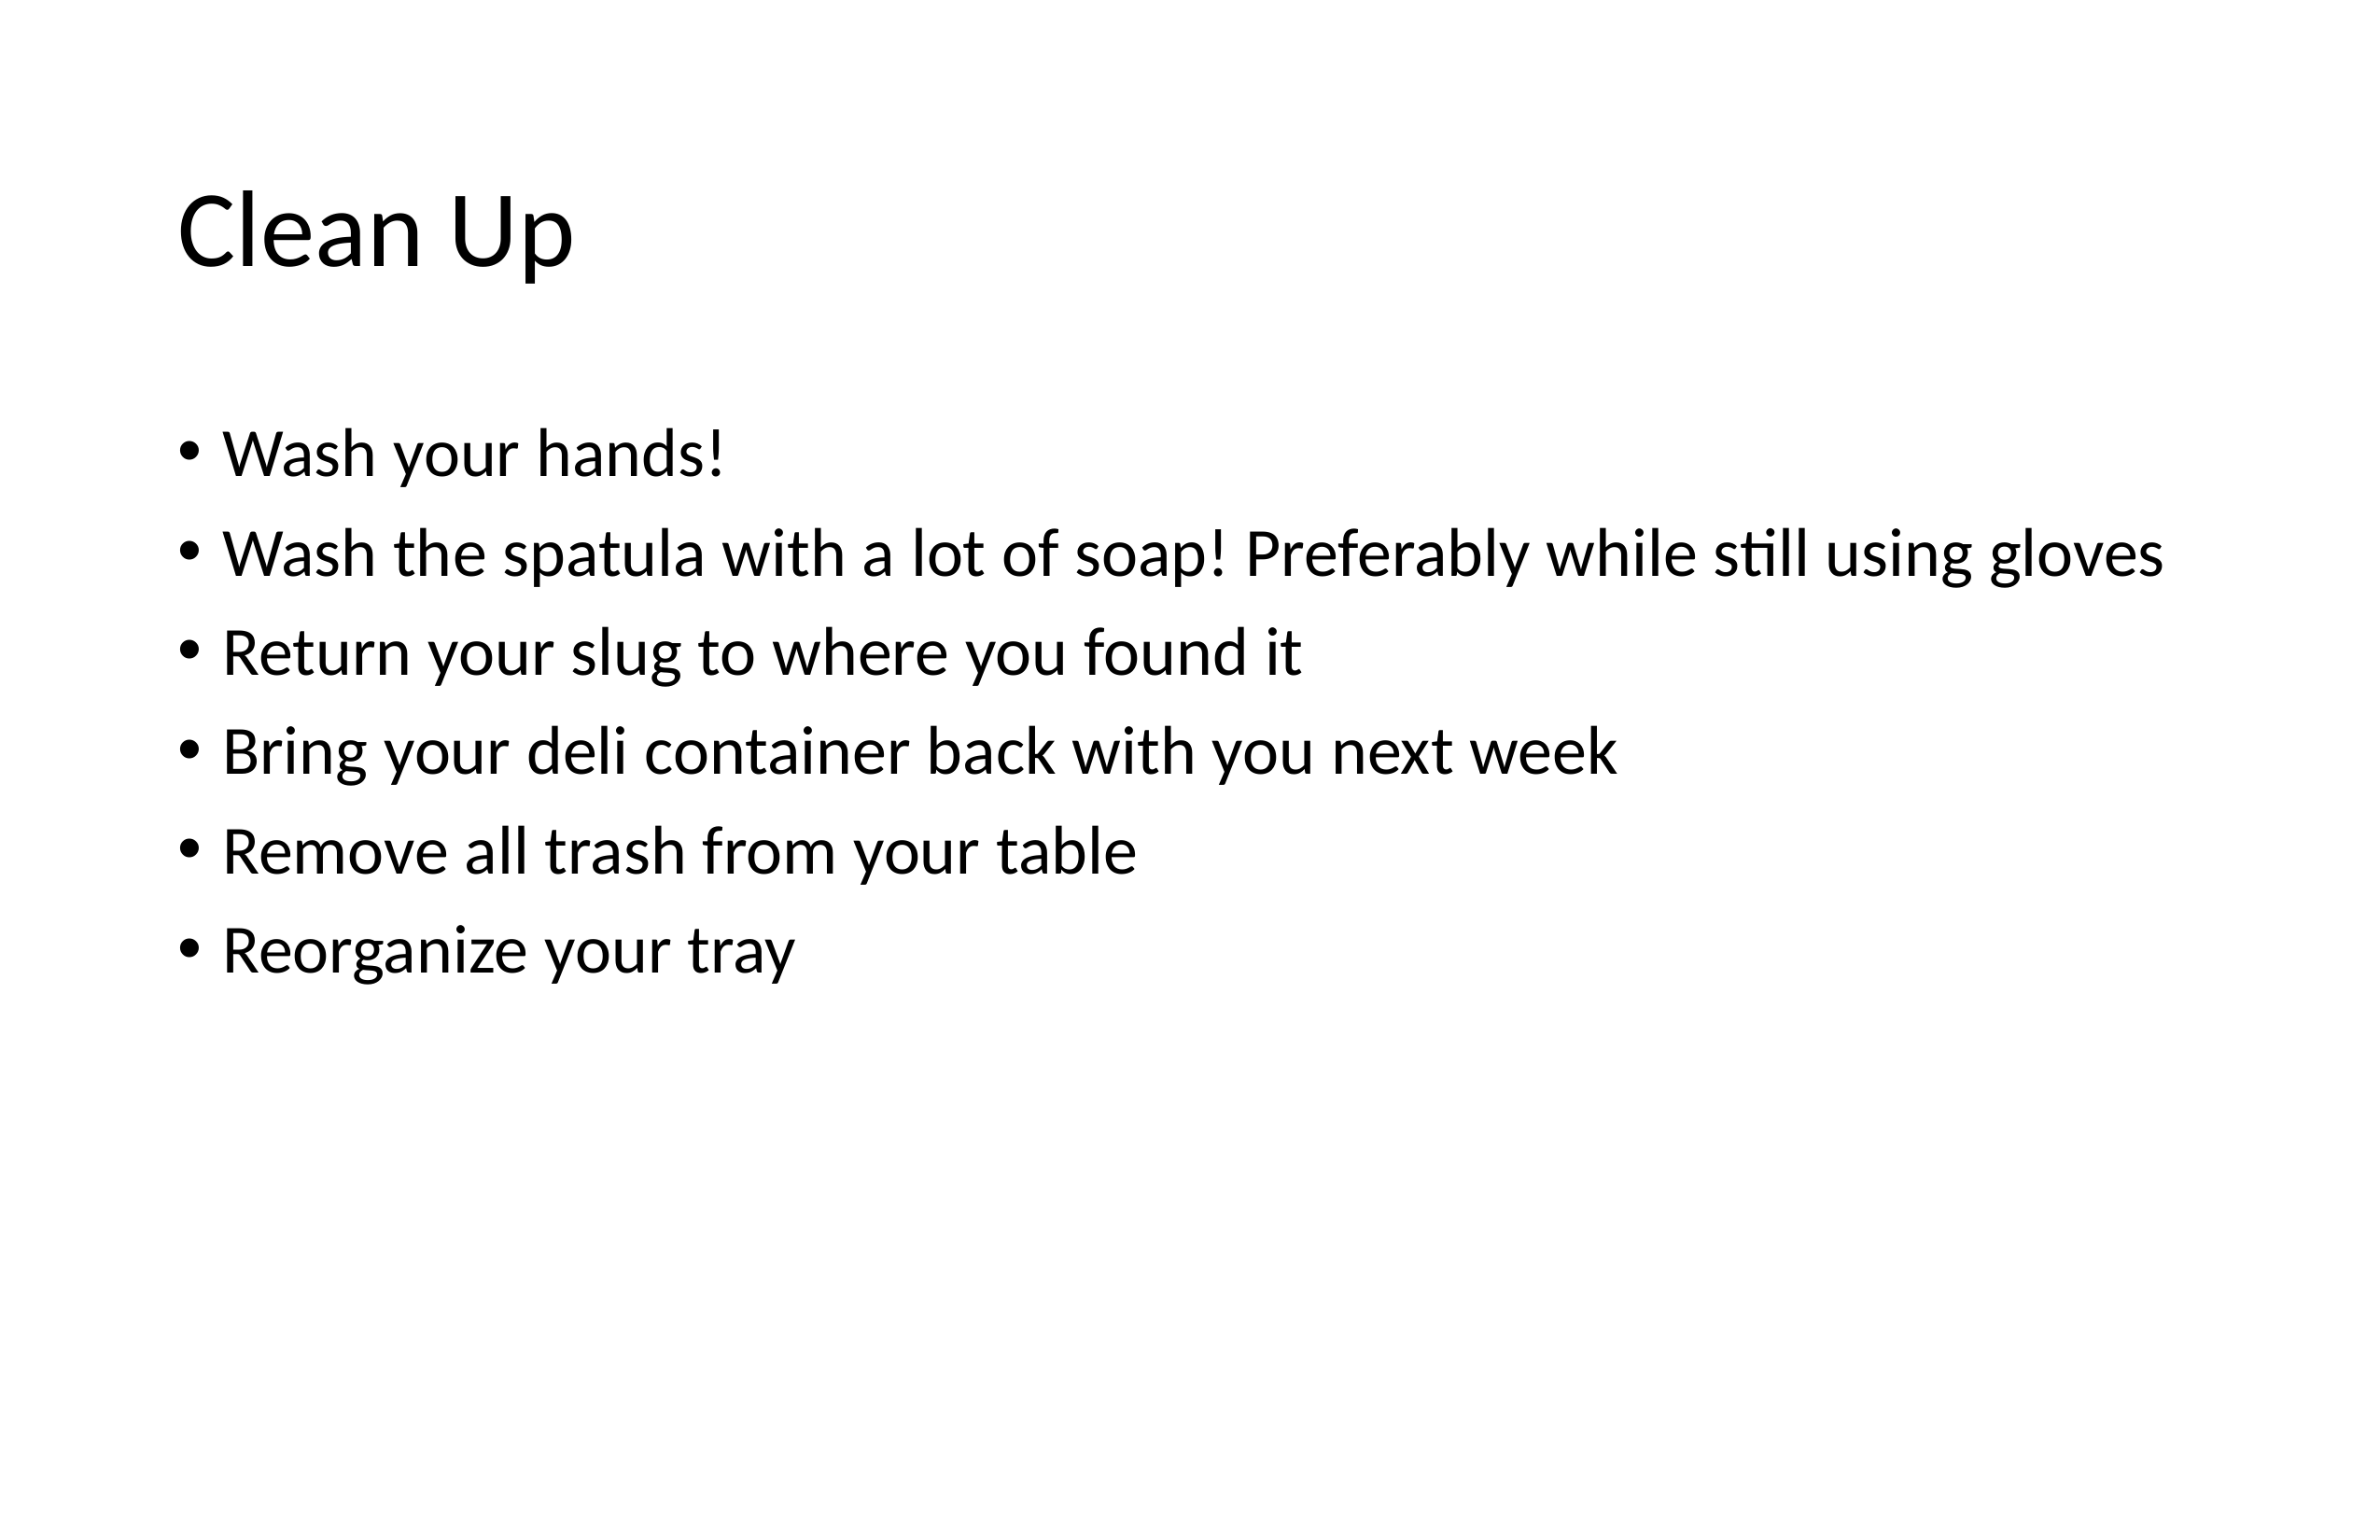

# Clean Up
Wash your hands!
Wash the spatula with a lot of soap! Preferably while still using gloves
Return your slug to where you found it
Bring your deli container back with you next week
Remove all trash from your table
Reorganize your tray